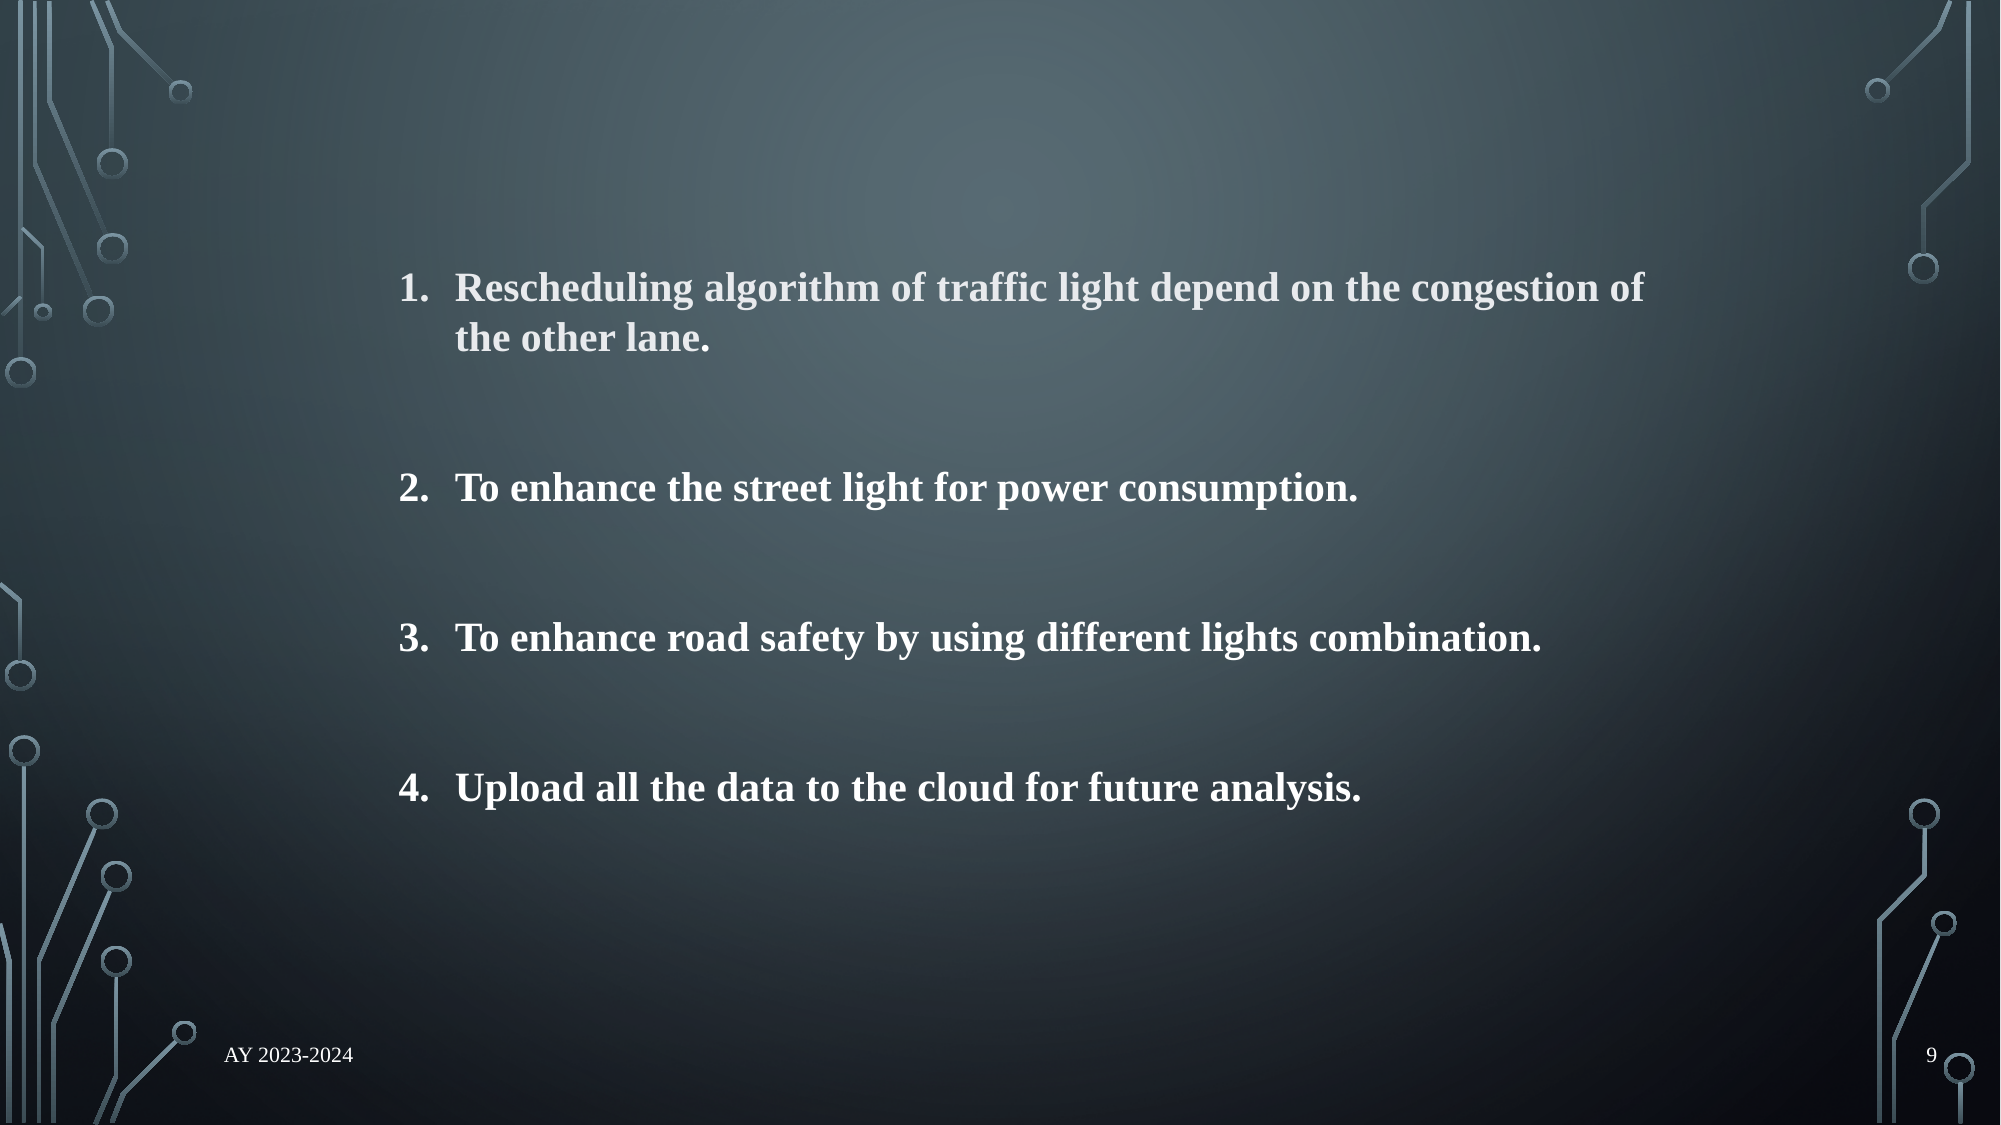

Rescheduling algorithm of traffic light depend on the congestion of the other lane.

To enhance the street light for power consumption.

To enhance road safety by using different lights combination.

Upload all the data to the cloud for future analysis.

AY 2023-2024
9